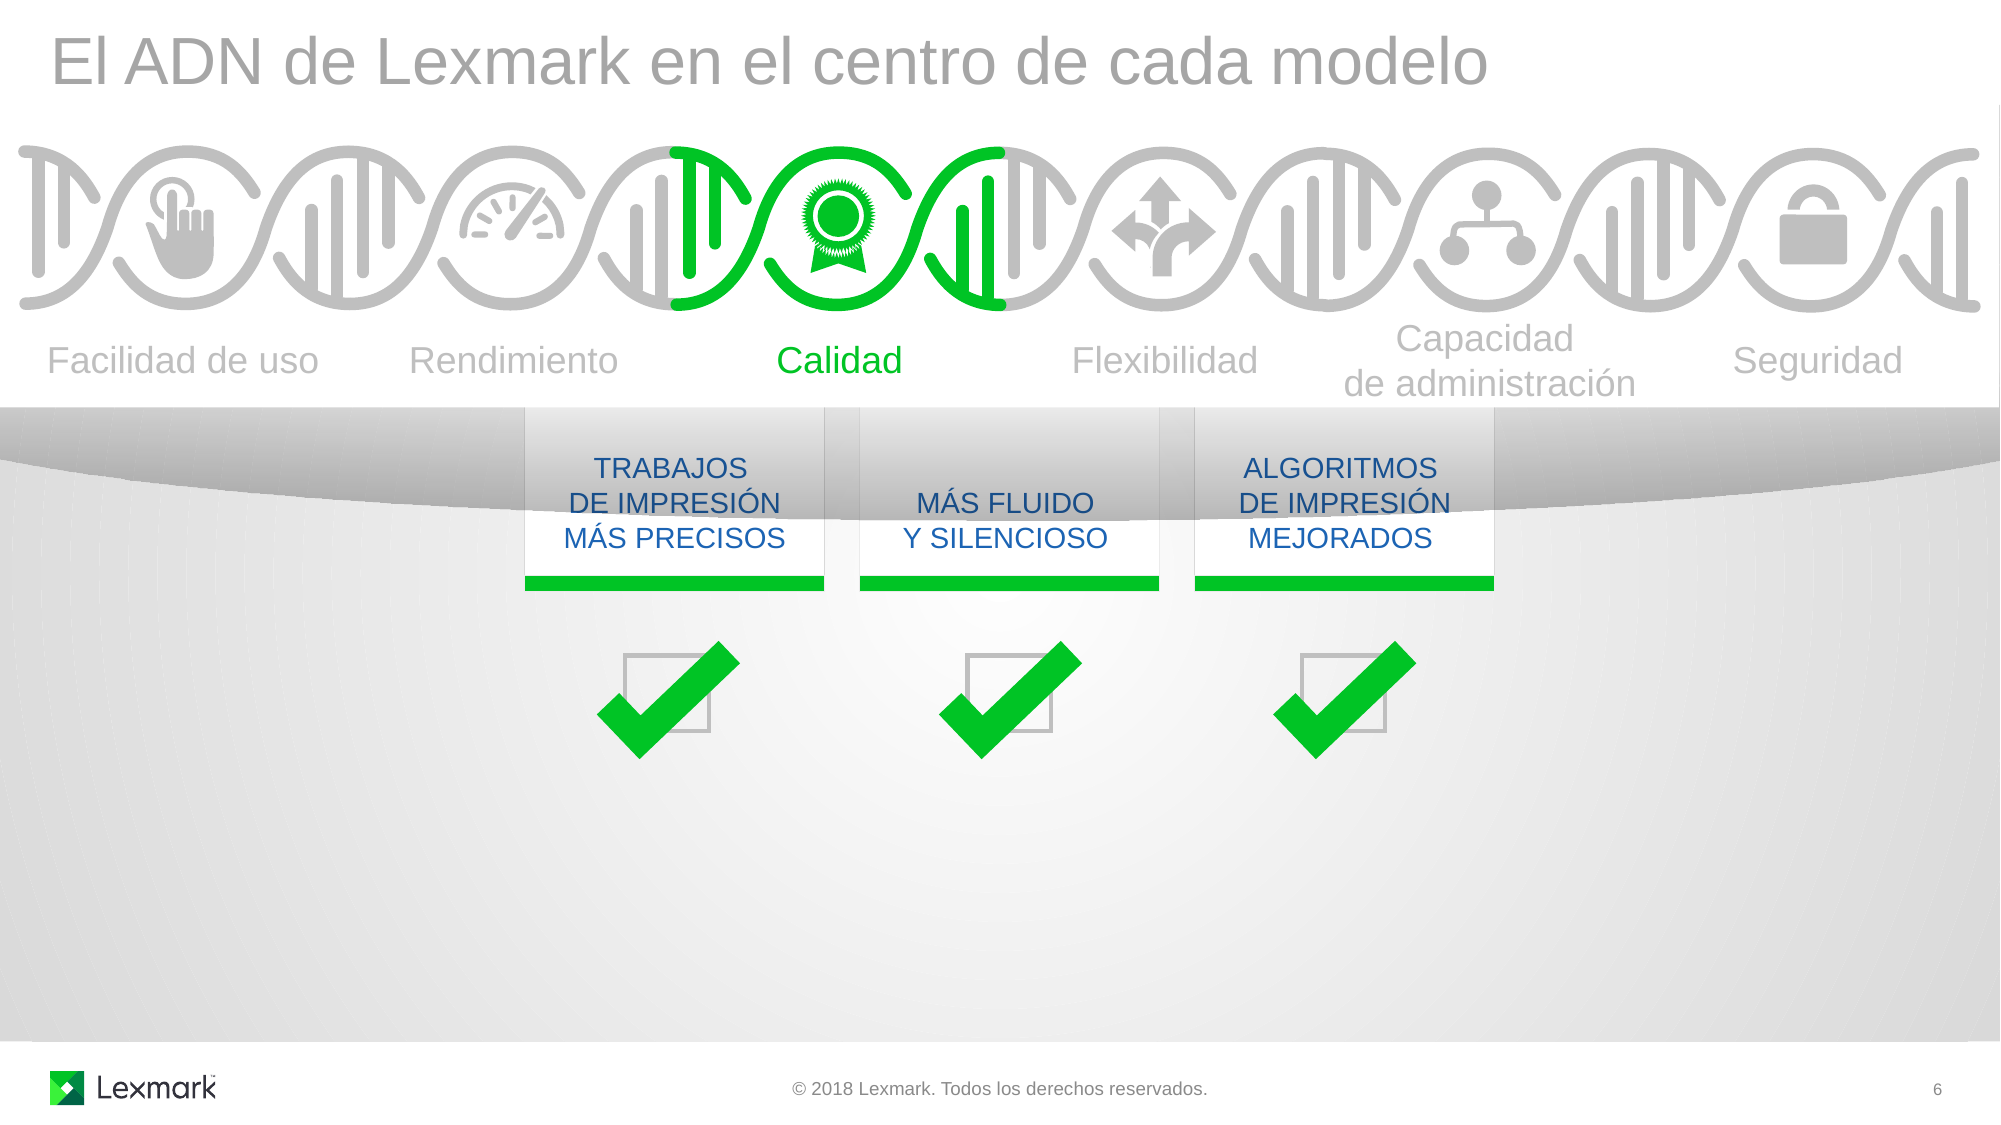

El ADN de Lexmark en el centro de cada modelo
# ADN del dispositivo: Las ventajas de Lexmark

Capacidad
de administración
Facilidad de uso
Rendimiento
Calidad
Flexibilidad
Seguridad
TRABAJOS
DE IMPRESIÓN MÁS PRECISOS

MÁS FLUIDO
Y SILENCIOSO

ALGORITMOS
DE IMPRESIÓN MEJORADOS

© 2018 Lexmark. Todos los derechos reservados.
6